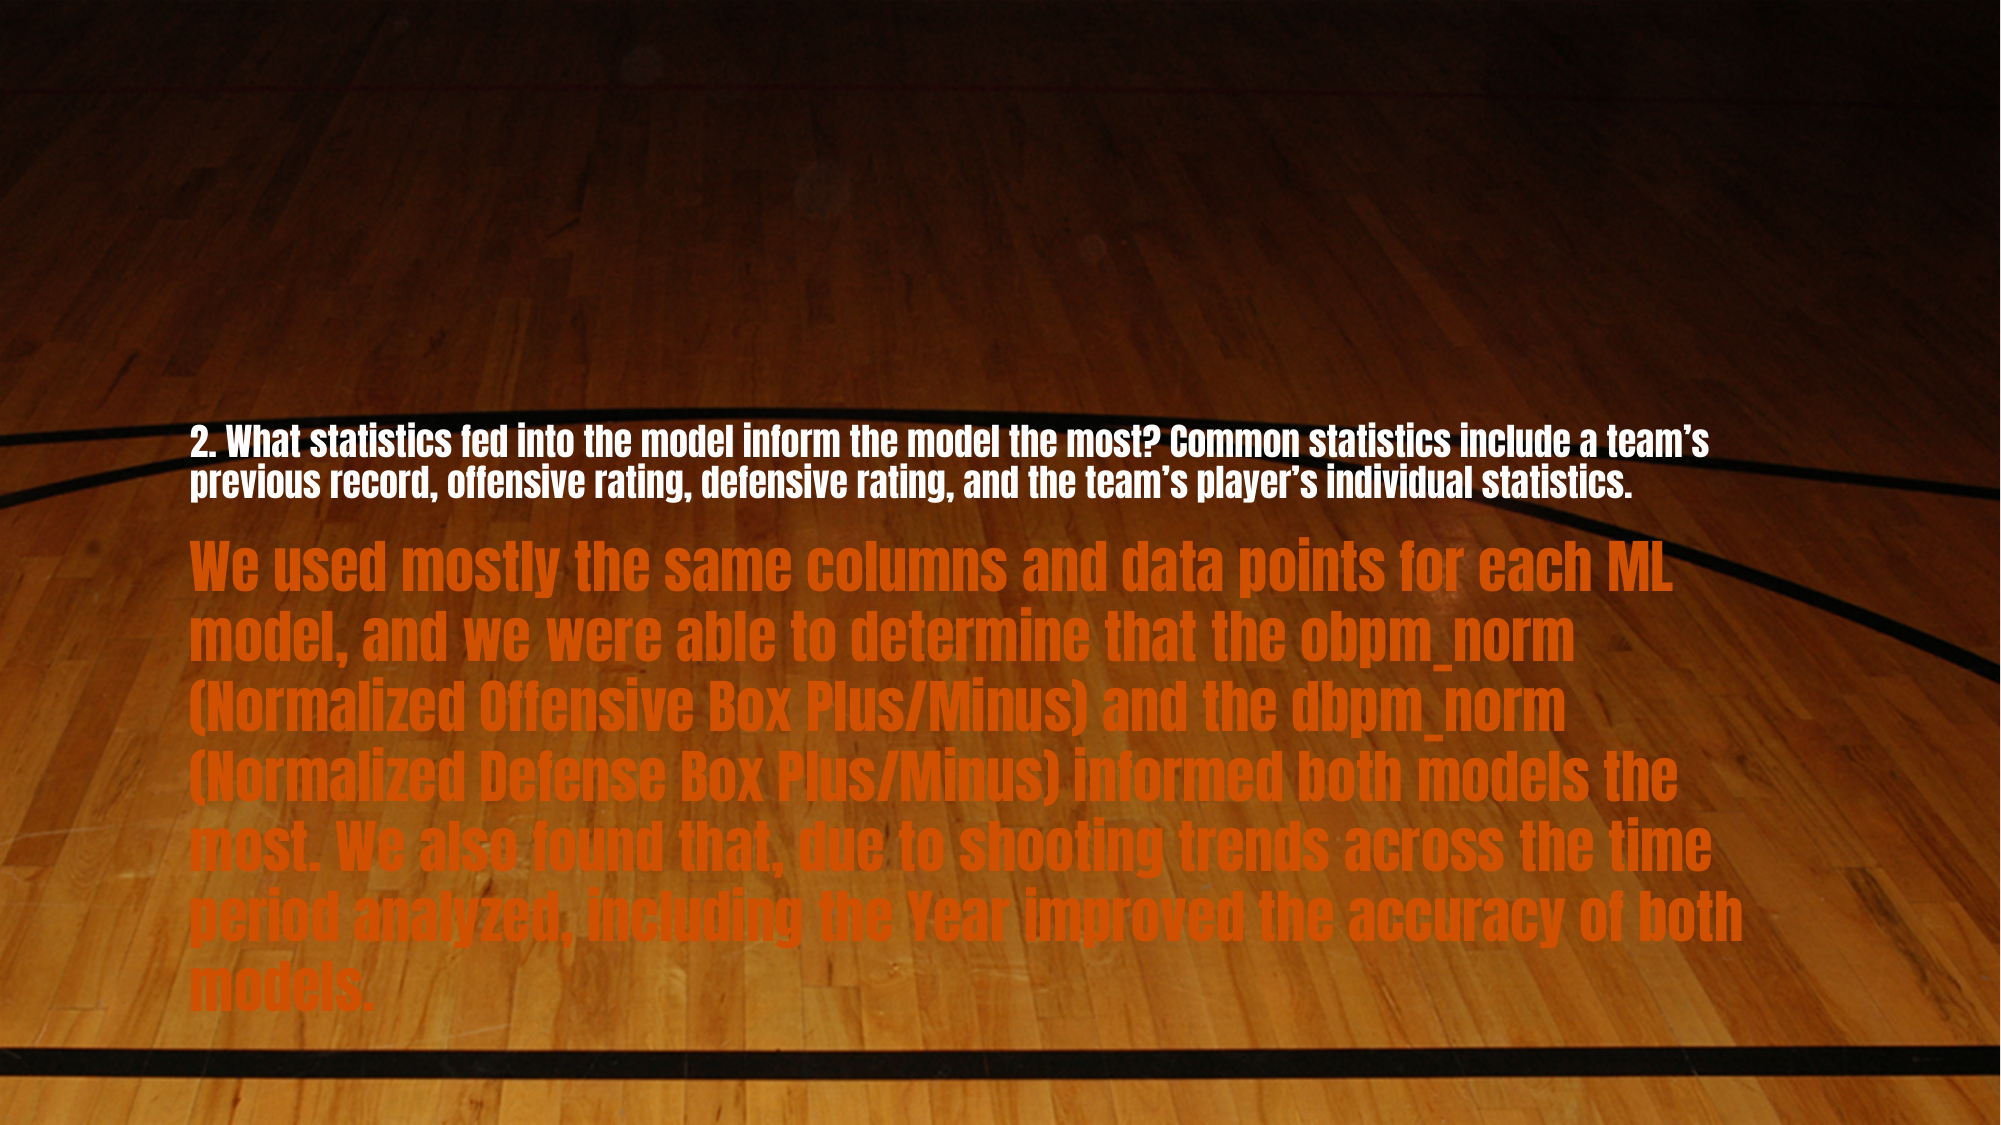

# 2. What statistics fed into the model inform the model the most? Common statistics include a team’s previous record, offensive rating, defensive rating, and the team’s player’s individual statistics.
We used mostly the same columns and data points for each ML model, and we were able to determine that the obpm_norm (Normalized Offensive Box Plus/Minus) and the dbpm_norm (Normalized Defense Box Plus/Minus) informed both models the most. We also found that, due to shooting trends across the time period analyzed, including the Year improved the accuracy of both models.